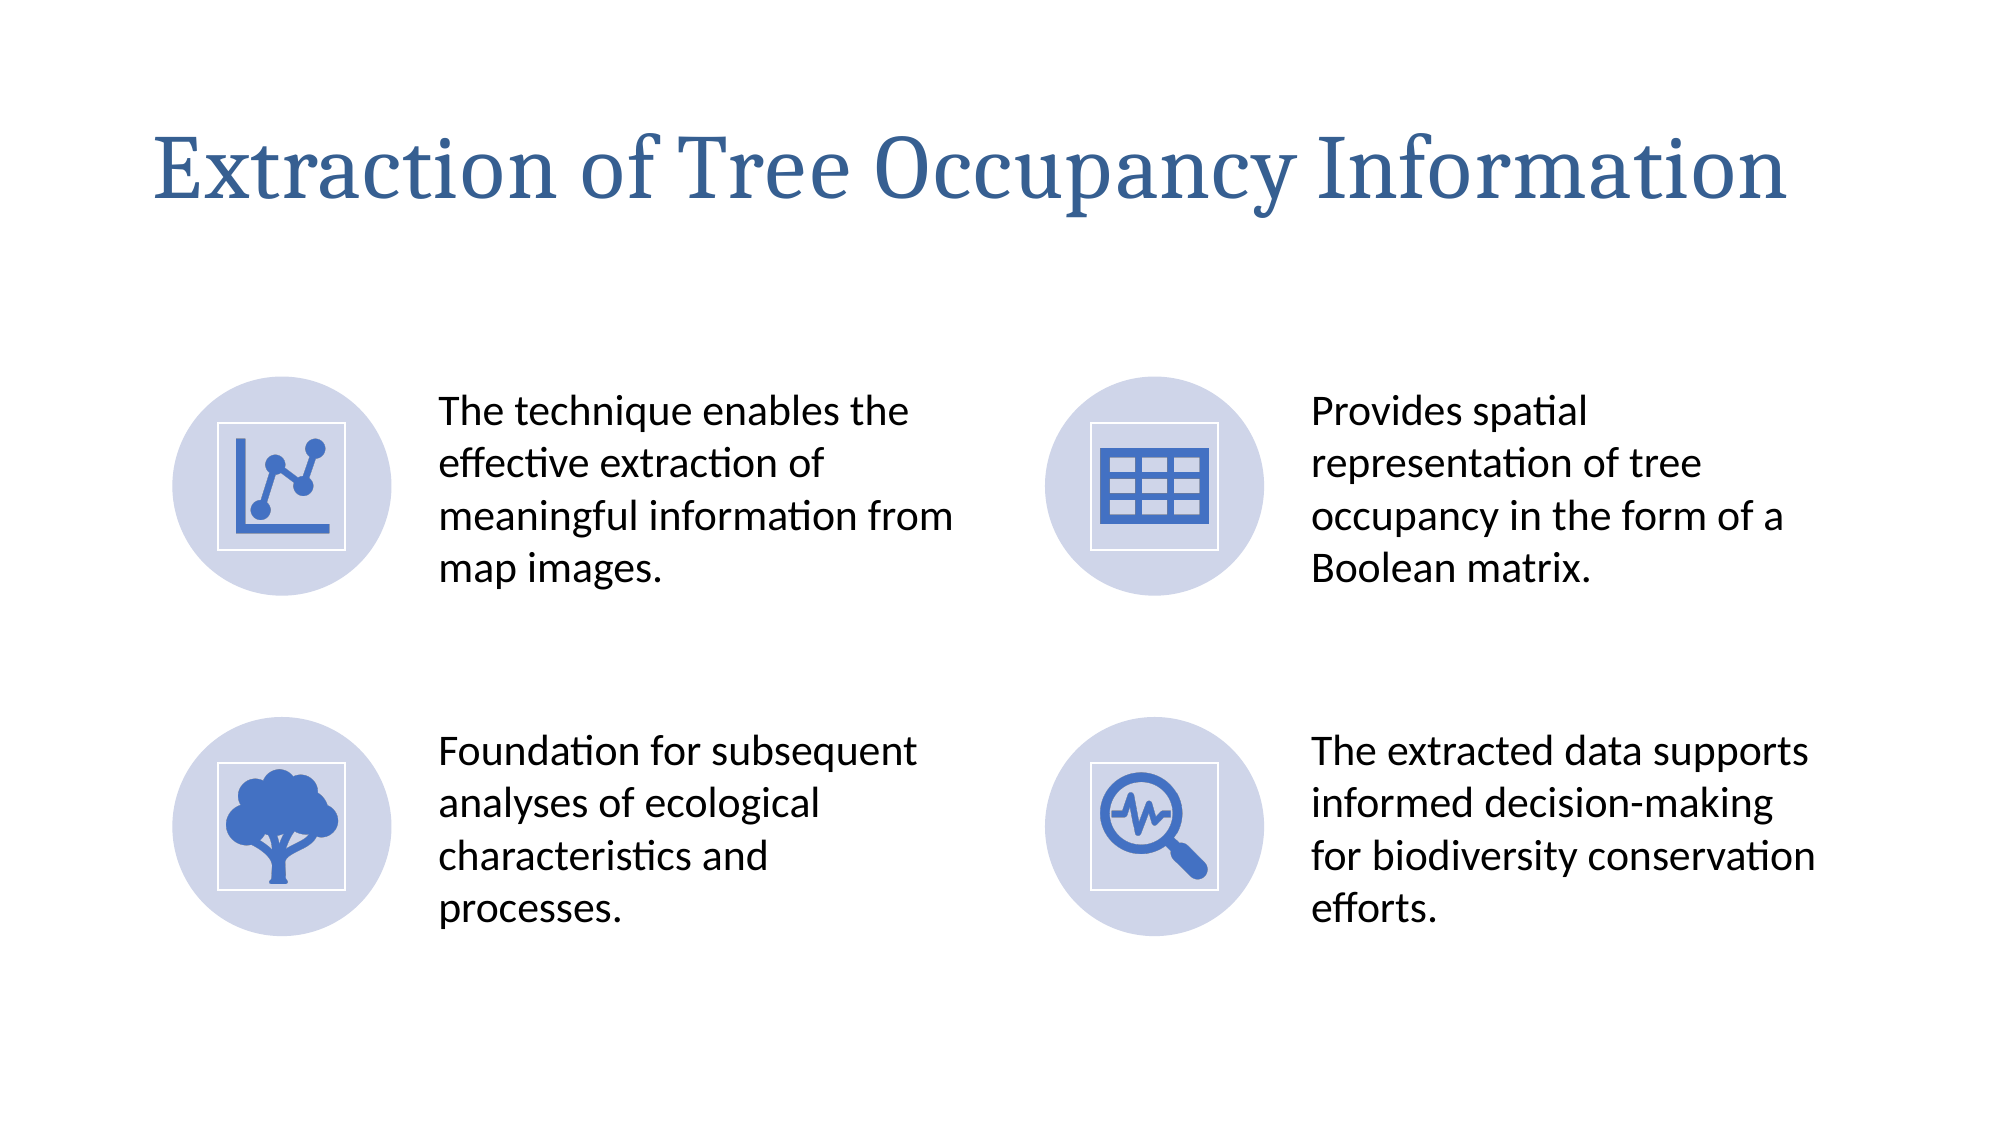

# Extraction of Tree Occupancy Information
The technique enables the effective extraction of meaningful information from map images.
Provides spatial representation of tree occupancy in the form of a Boolean matrix.
Foundation for subsequent analyses of ecological characteristics and processes.
The extracted data supports informed decision-making for biodiversity conservation efforts.